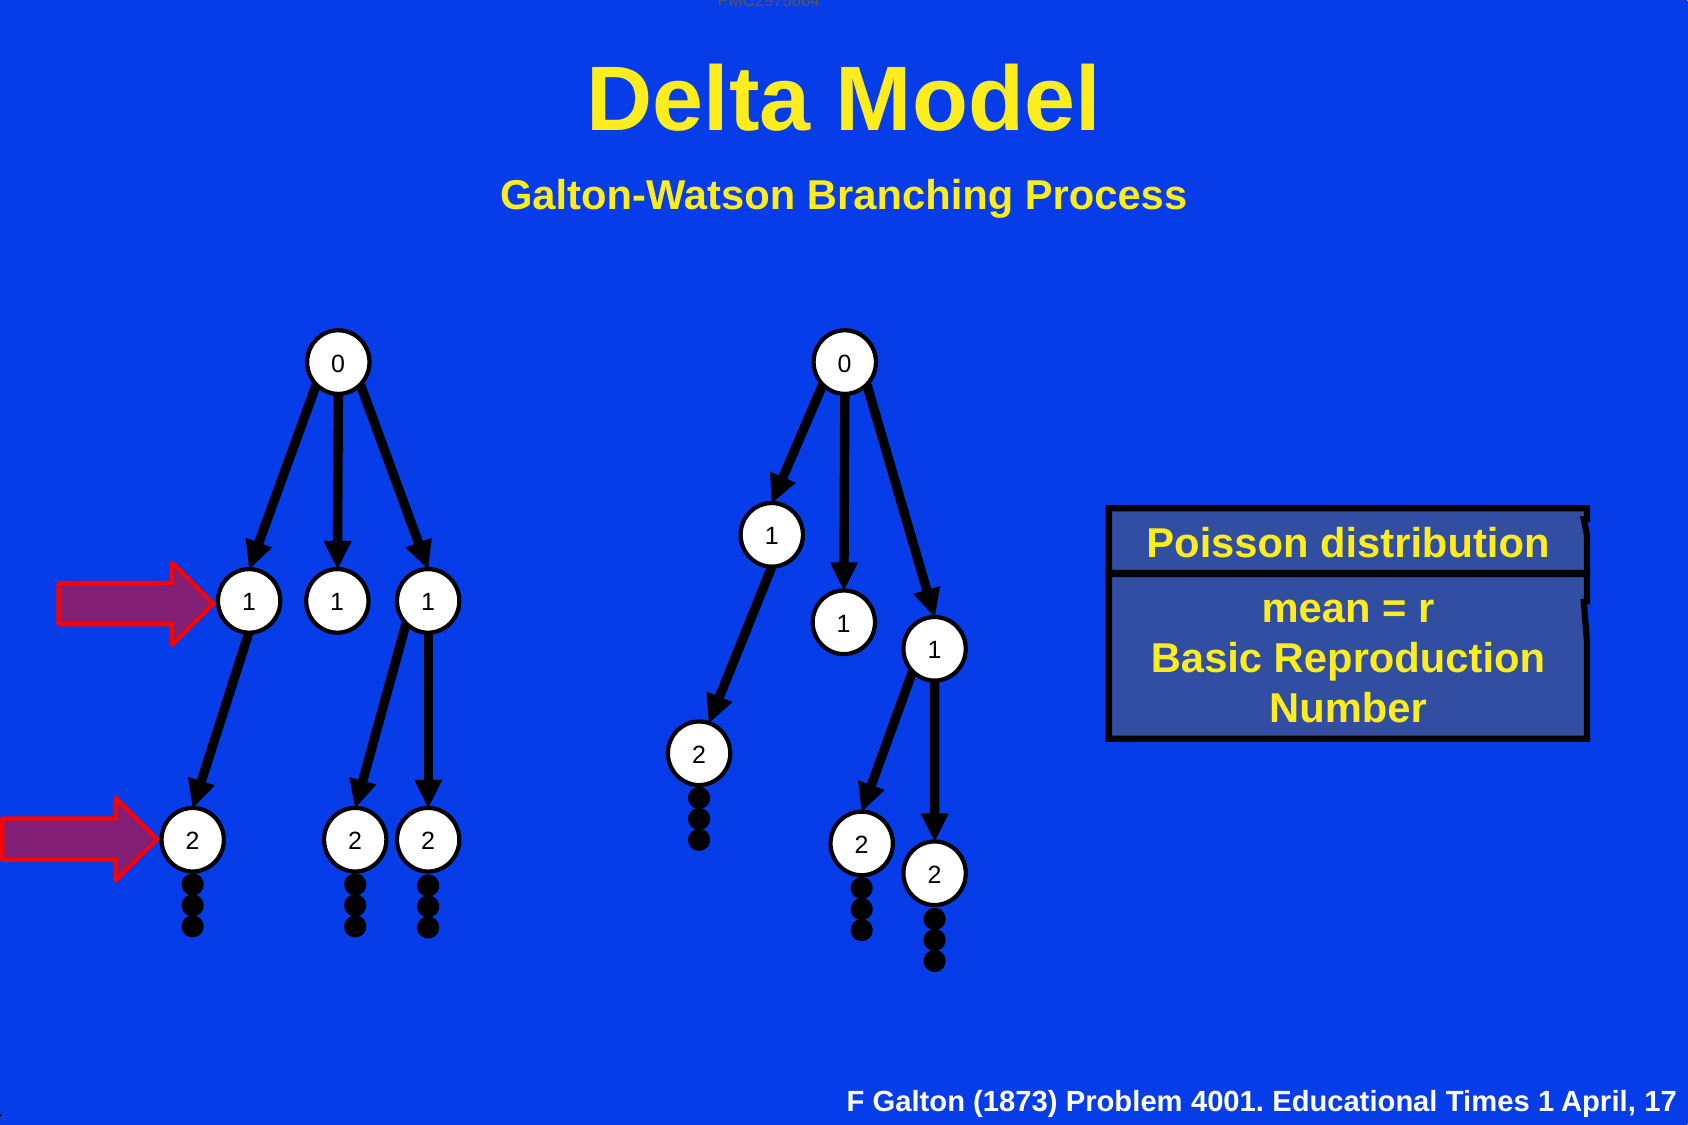

Delta Model

PMC2975664

Galton-Watson Branching Process
0
1
1
1
2

2

2

0
1
1
1
2

2
2
Poisson distribution
mean = r
Basic Reproduction Number

F Galton (1873) Problem 4001. Educational Times 1 April, 17